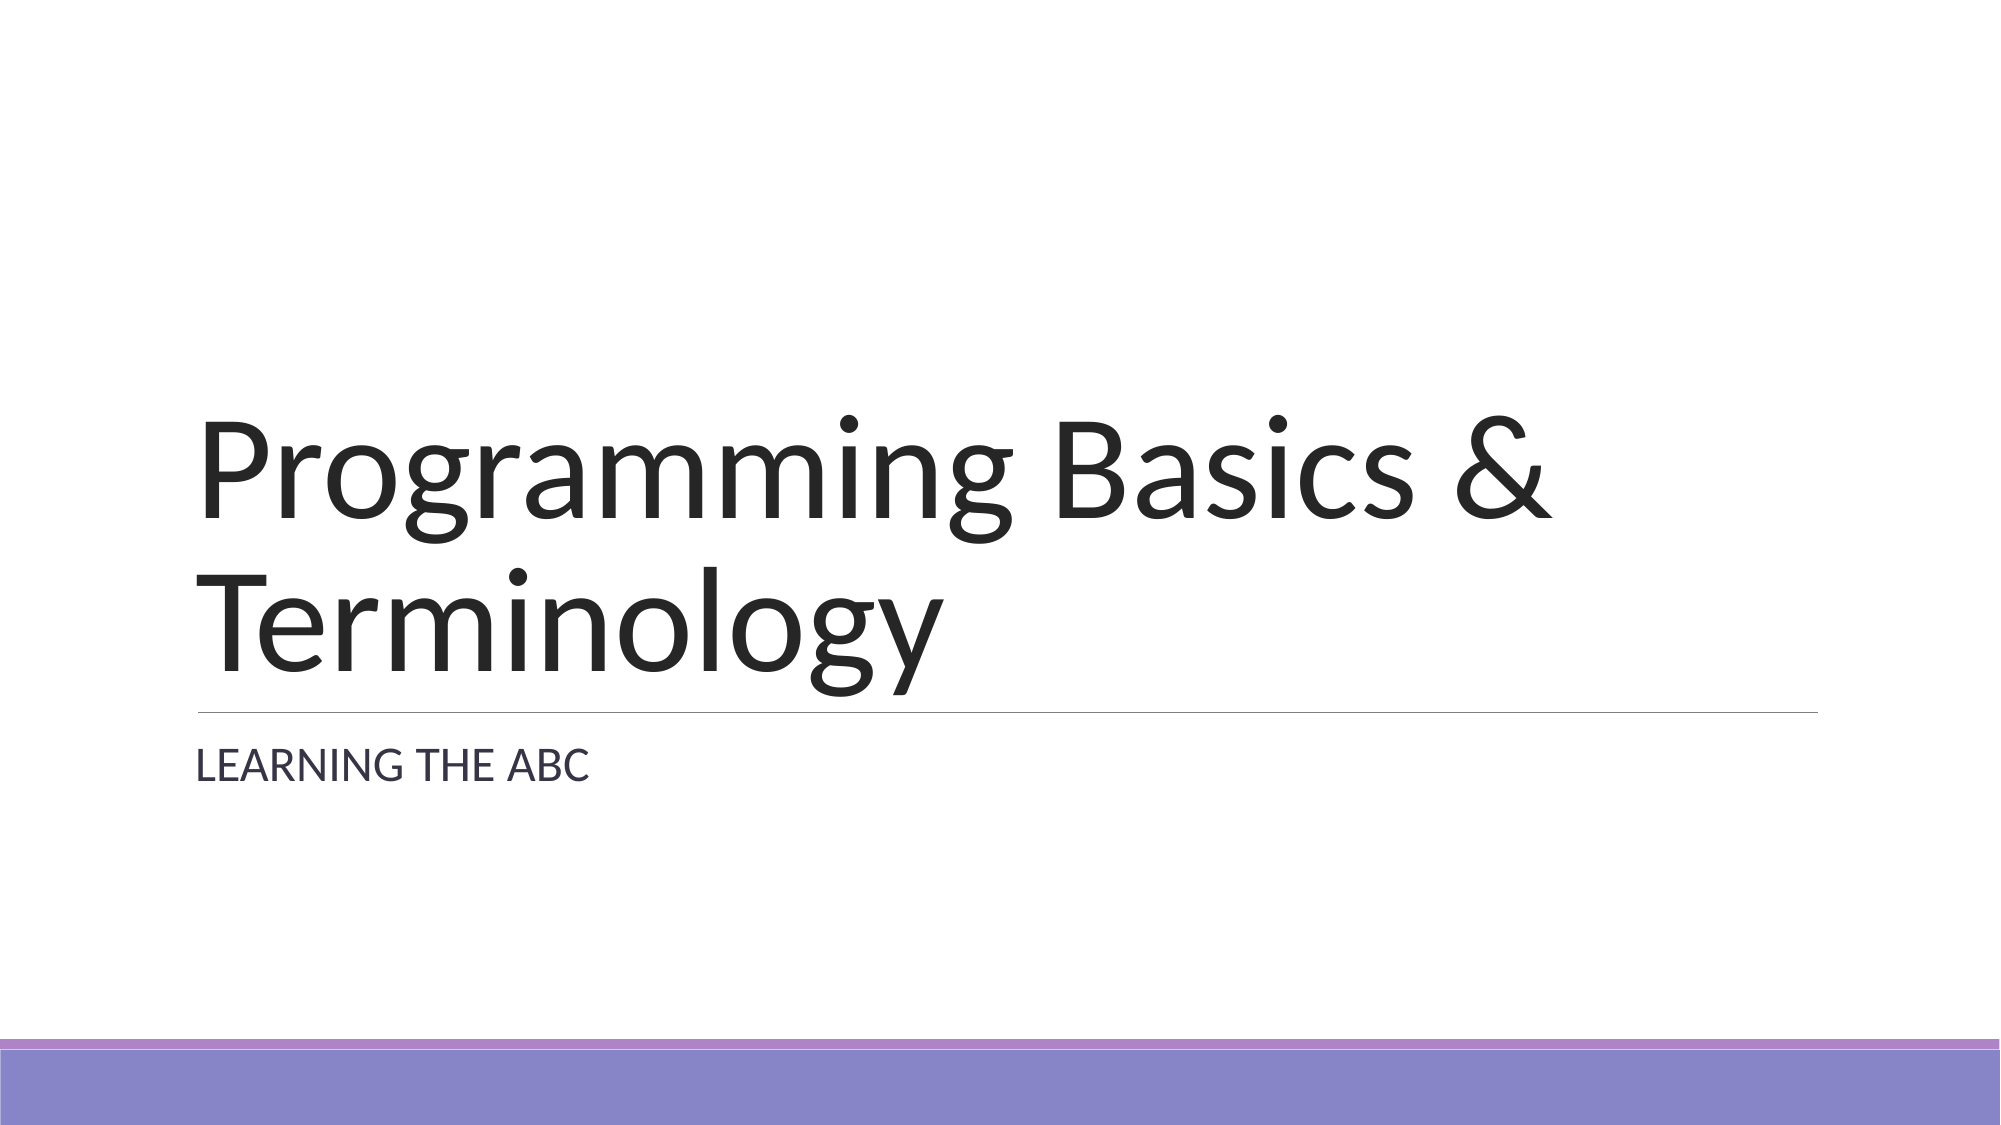

# Programming Basics & Terminology
LEARNING THE ABC